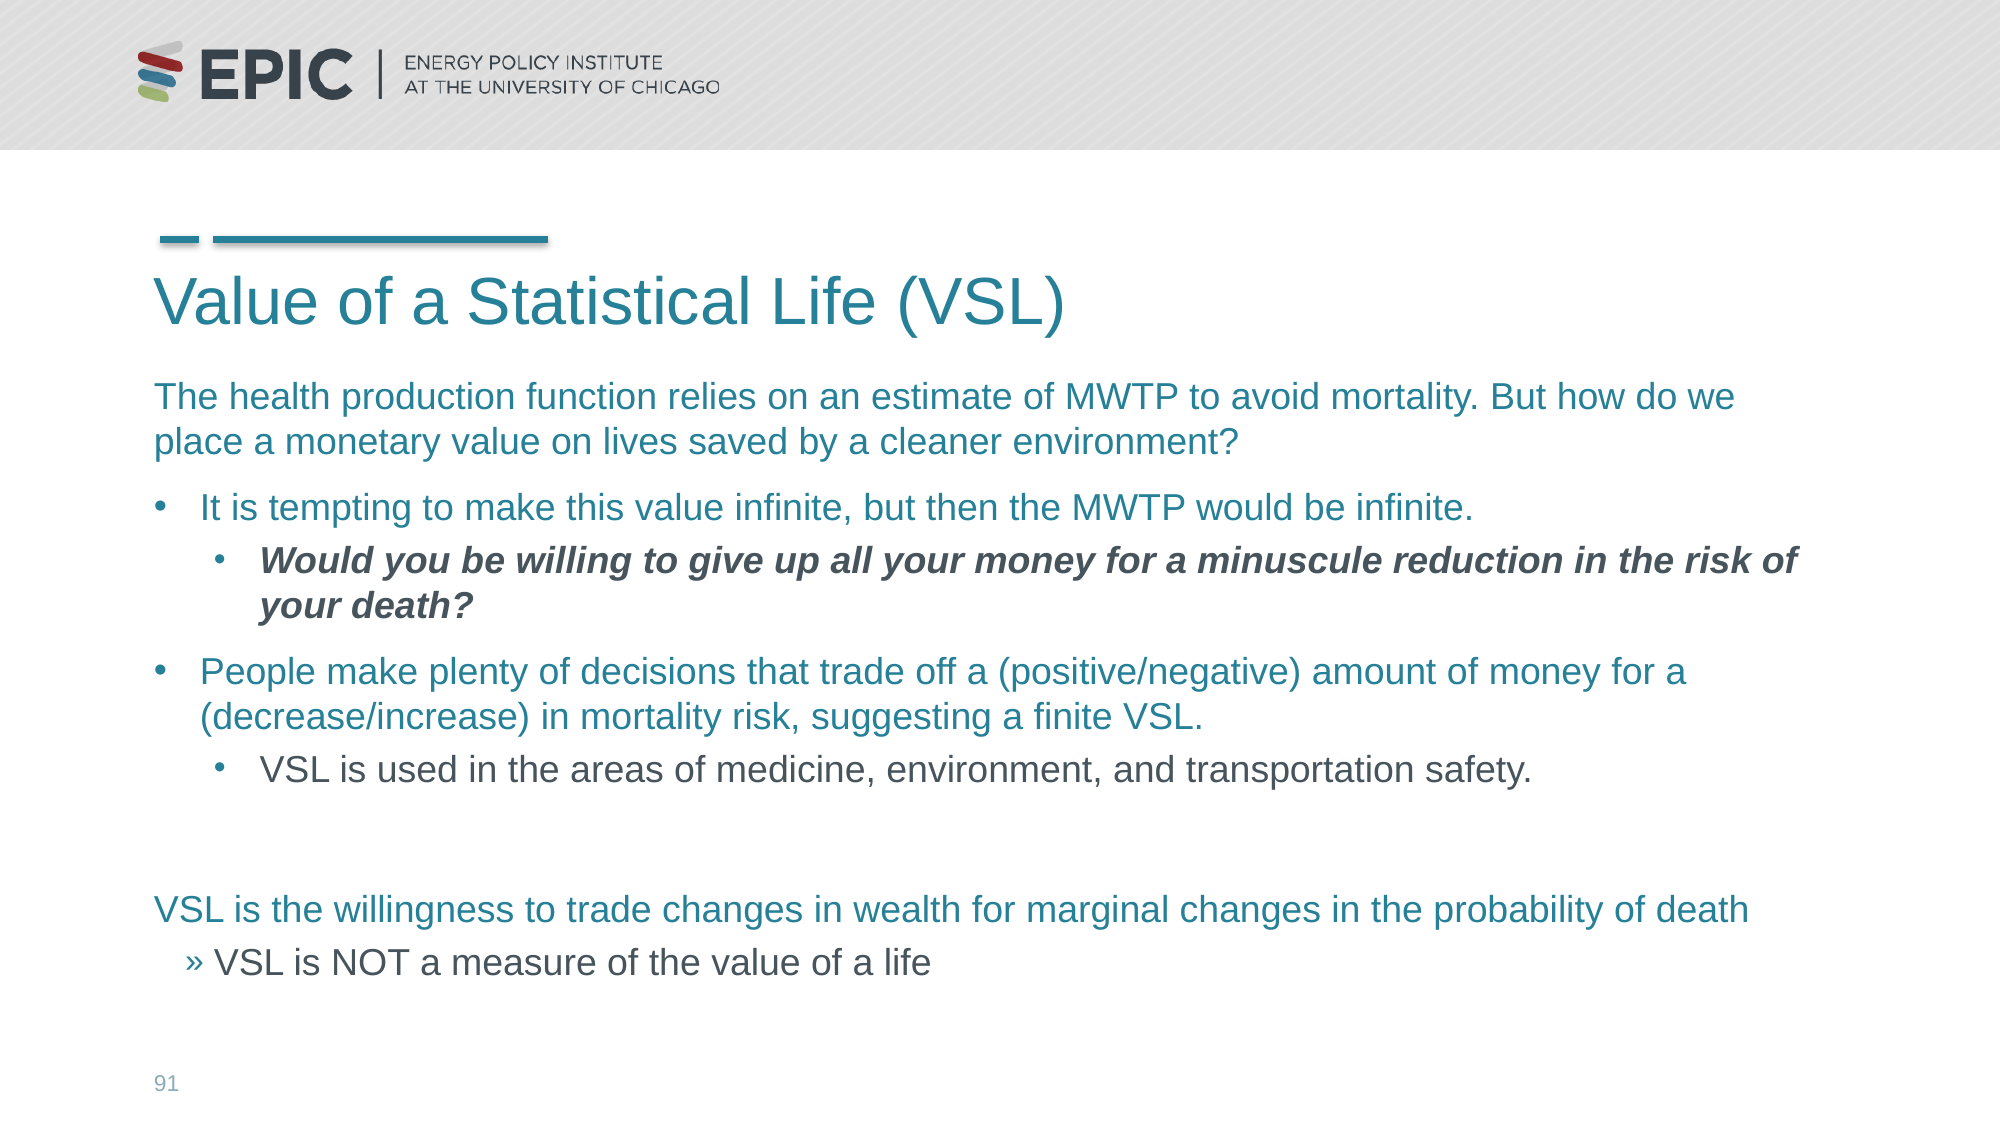

# Value of a Statistical Life (VSL)
The health production function relies on an estimate of MWTP to avoid mortality. But how do we place a monetary value on lives saved by a cleaner environment?
It is tempting to make this value infinite, but then the MWTP would be infinite.
Would you be willing to give up all your money for a minuscule reduction in the risk of your death?
People make plenty of decisions that trade off a (positive/negative) amount of money for a (decrease/increase) in mortality risk, suggesting a finite VSL.
VSL is used in the areas of medicine, environment, and transportation safety.

VSL is the willingness to trade changes in wealth for marginal changes in the probability of death
VSL is NOT a measure of the value of a life
91